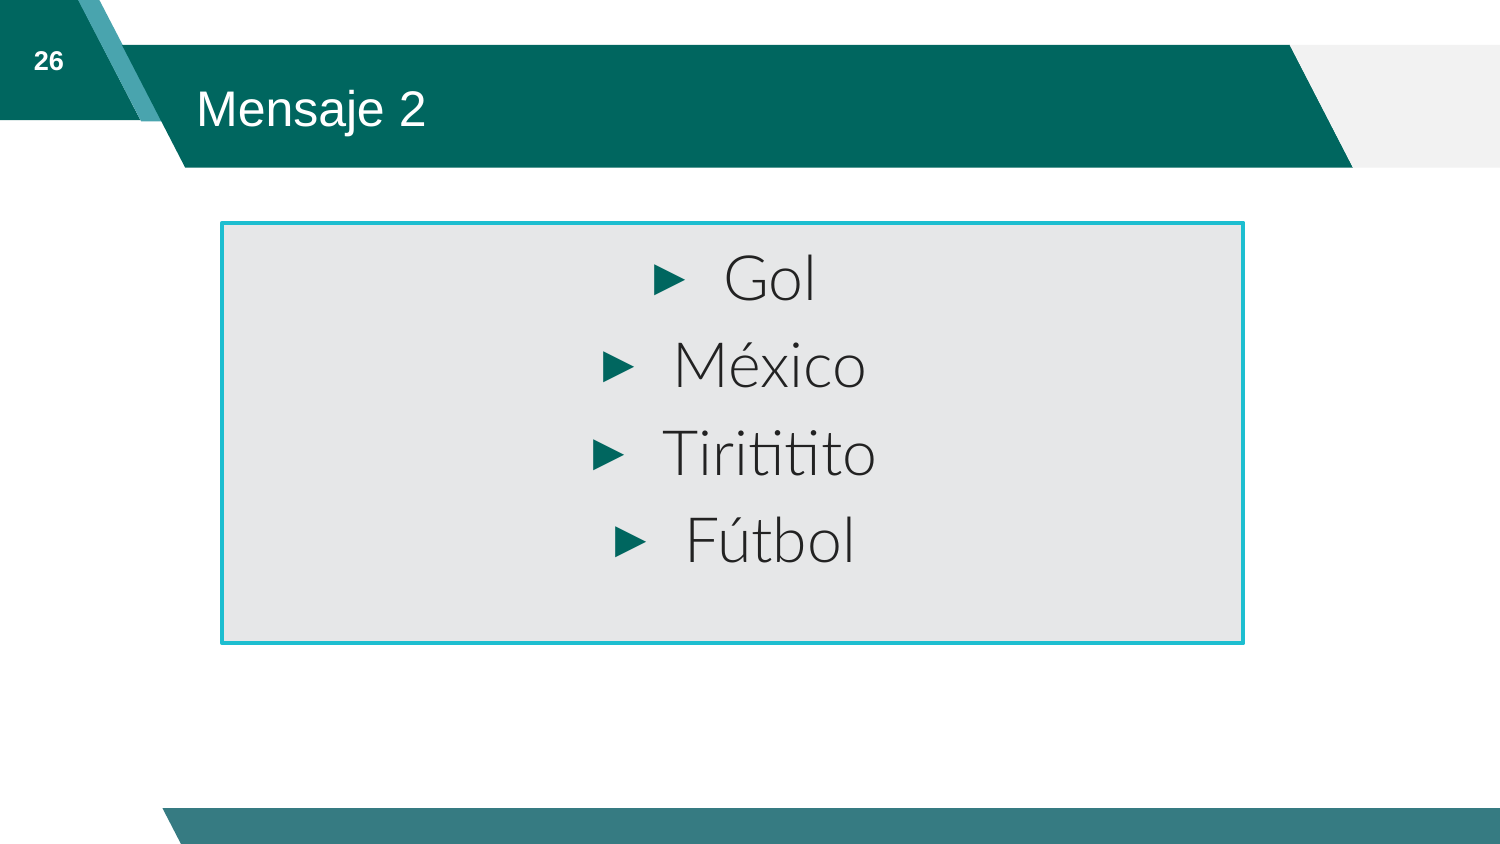

26
# Mensaje 2
Gol
México
Tirititito
Fútbol